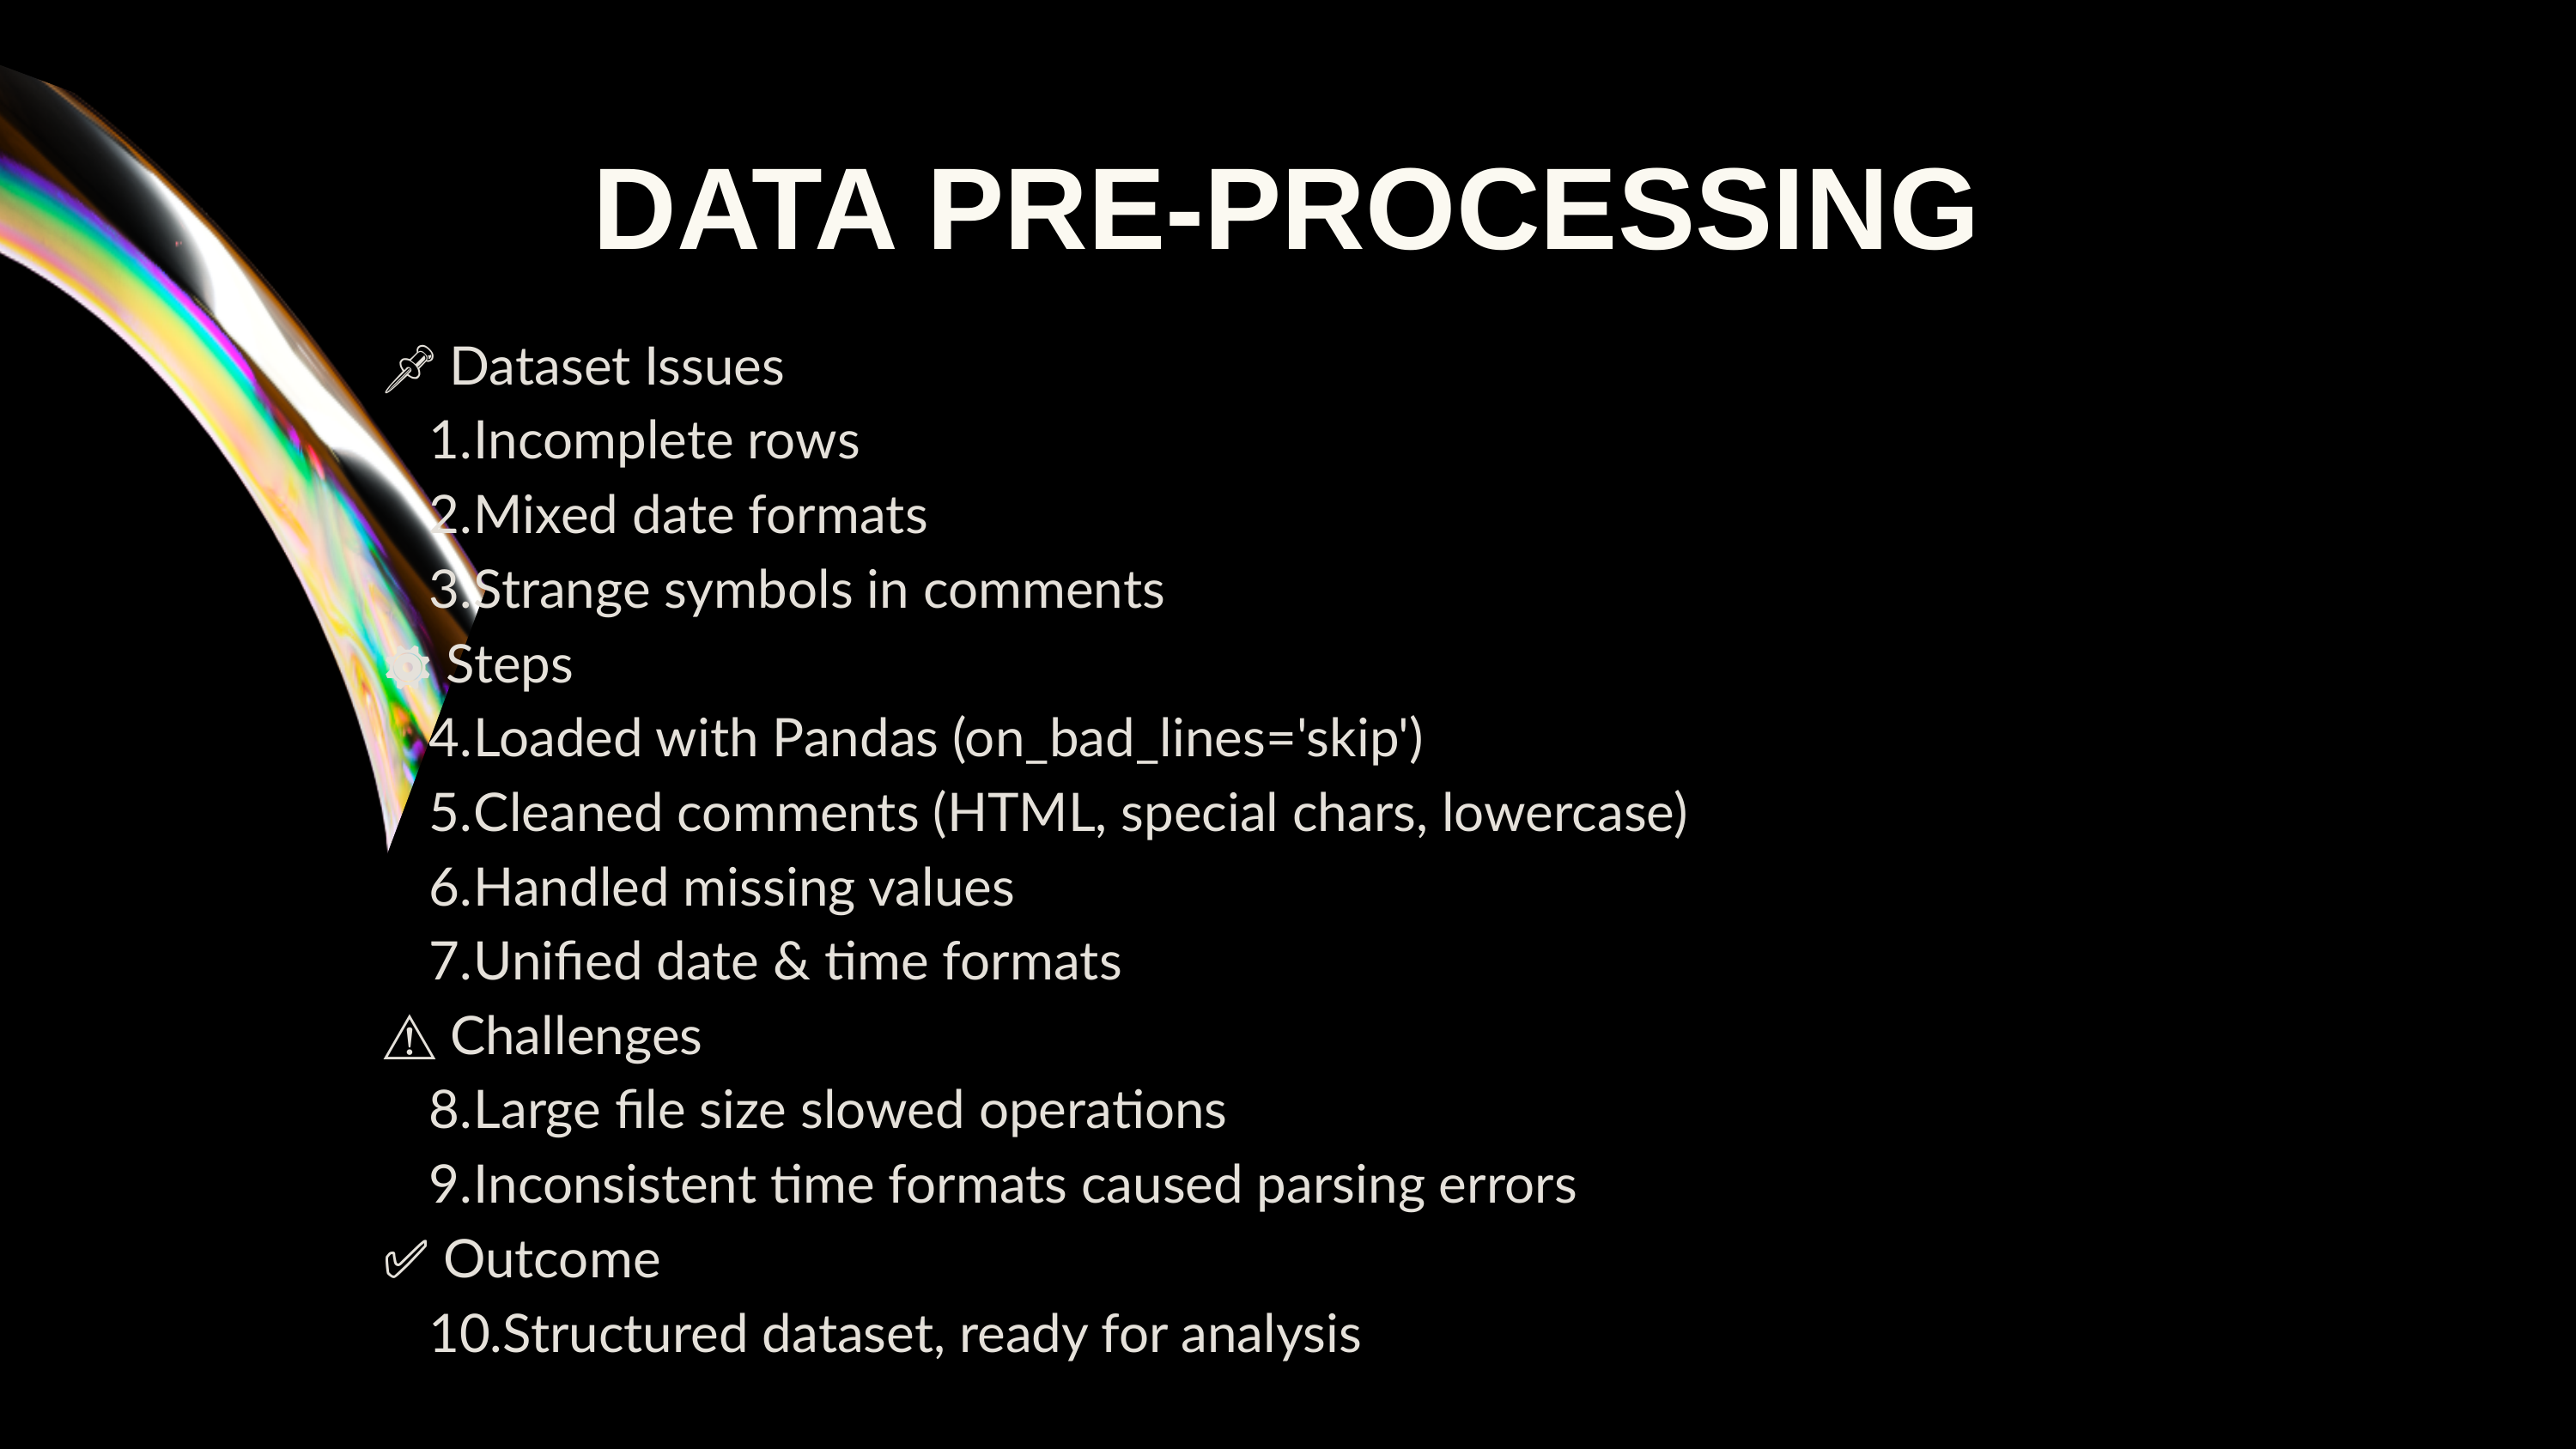

DATA PRE-PROCESSING

📌 Dataset Issues
Incomplete rows
Mixed date formats
Strange symbols in comments
⚙️ Steps
Loaded with Pandas (on_bad_lines='skip')
Cleaned comments (HTML, special chars, lowercase)
Handled missing values
Unified date & time formats
⚠️ Challenges
Large file size slowed operations
Inconsistent time formats caused parsing errors
✅ Outcome
Structured dataset, ready for analysis